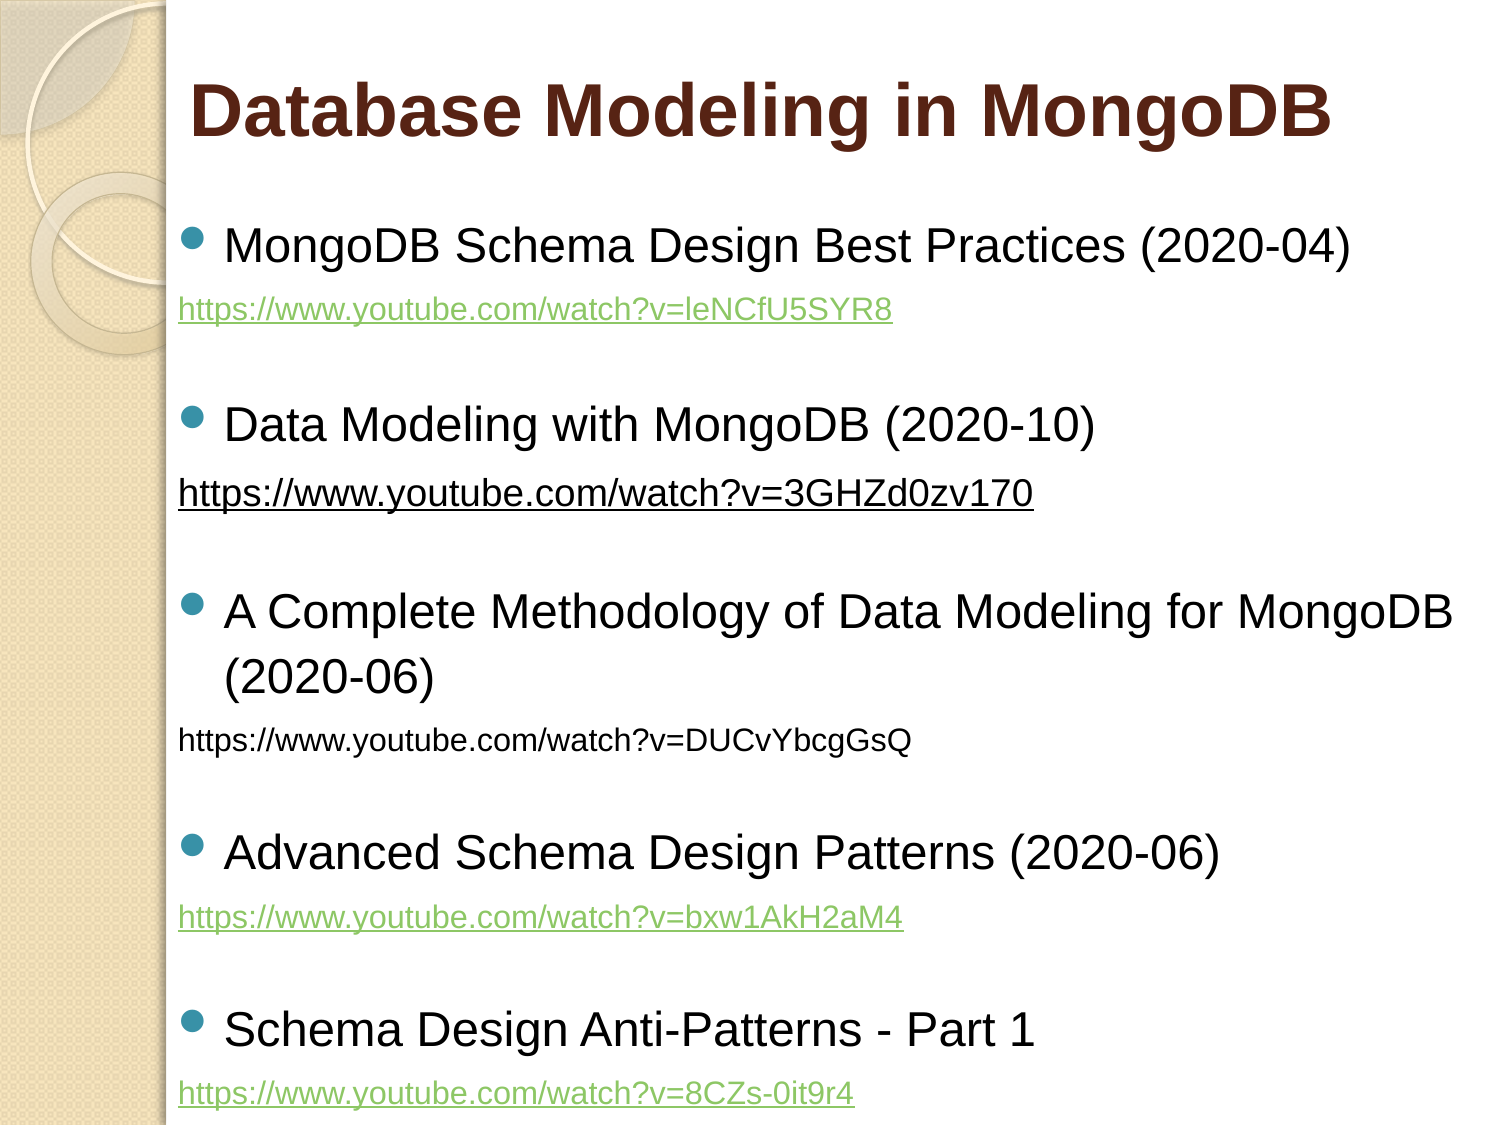

# Database Modeling in MongoDB
MongoDB Schema Design Best Practices (2020-04)
https://www.youtube.com/watch?v=leNCfU5SYR8

Data Modeling with MongoDB (2020-10)
https://www.youtube.com/watch?v=3GHZd0zv170

A Complete Methodology of Data Modeling for MongoDB (2020-06)
https://www.youtube.com/watch?v=DUCvYbcgGsQ

Advanced Schema Design Patterns (2020-06)
https://www.youtube.com/watch?v=bxw1AkH2aM4

Schema Design Anti-Patterns - Part 1
https://www.youtube.com/watch?v=8CZs-0it9r4